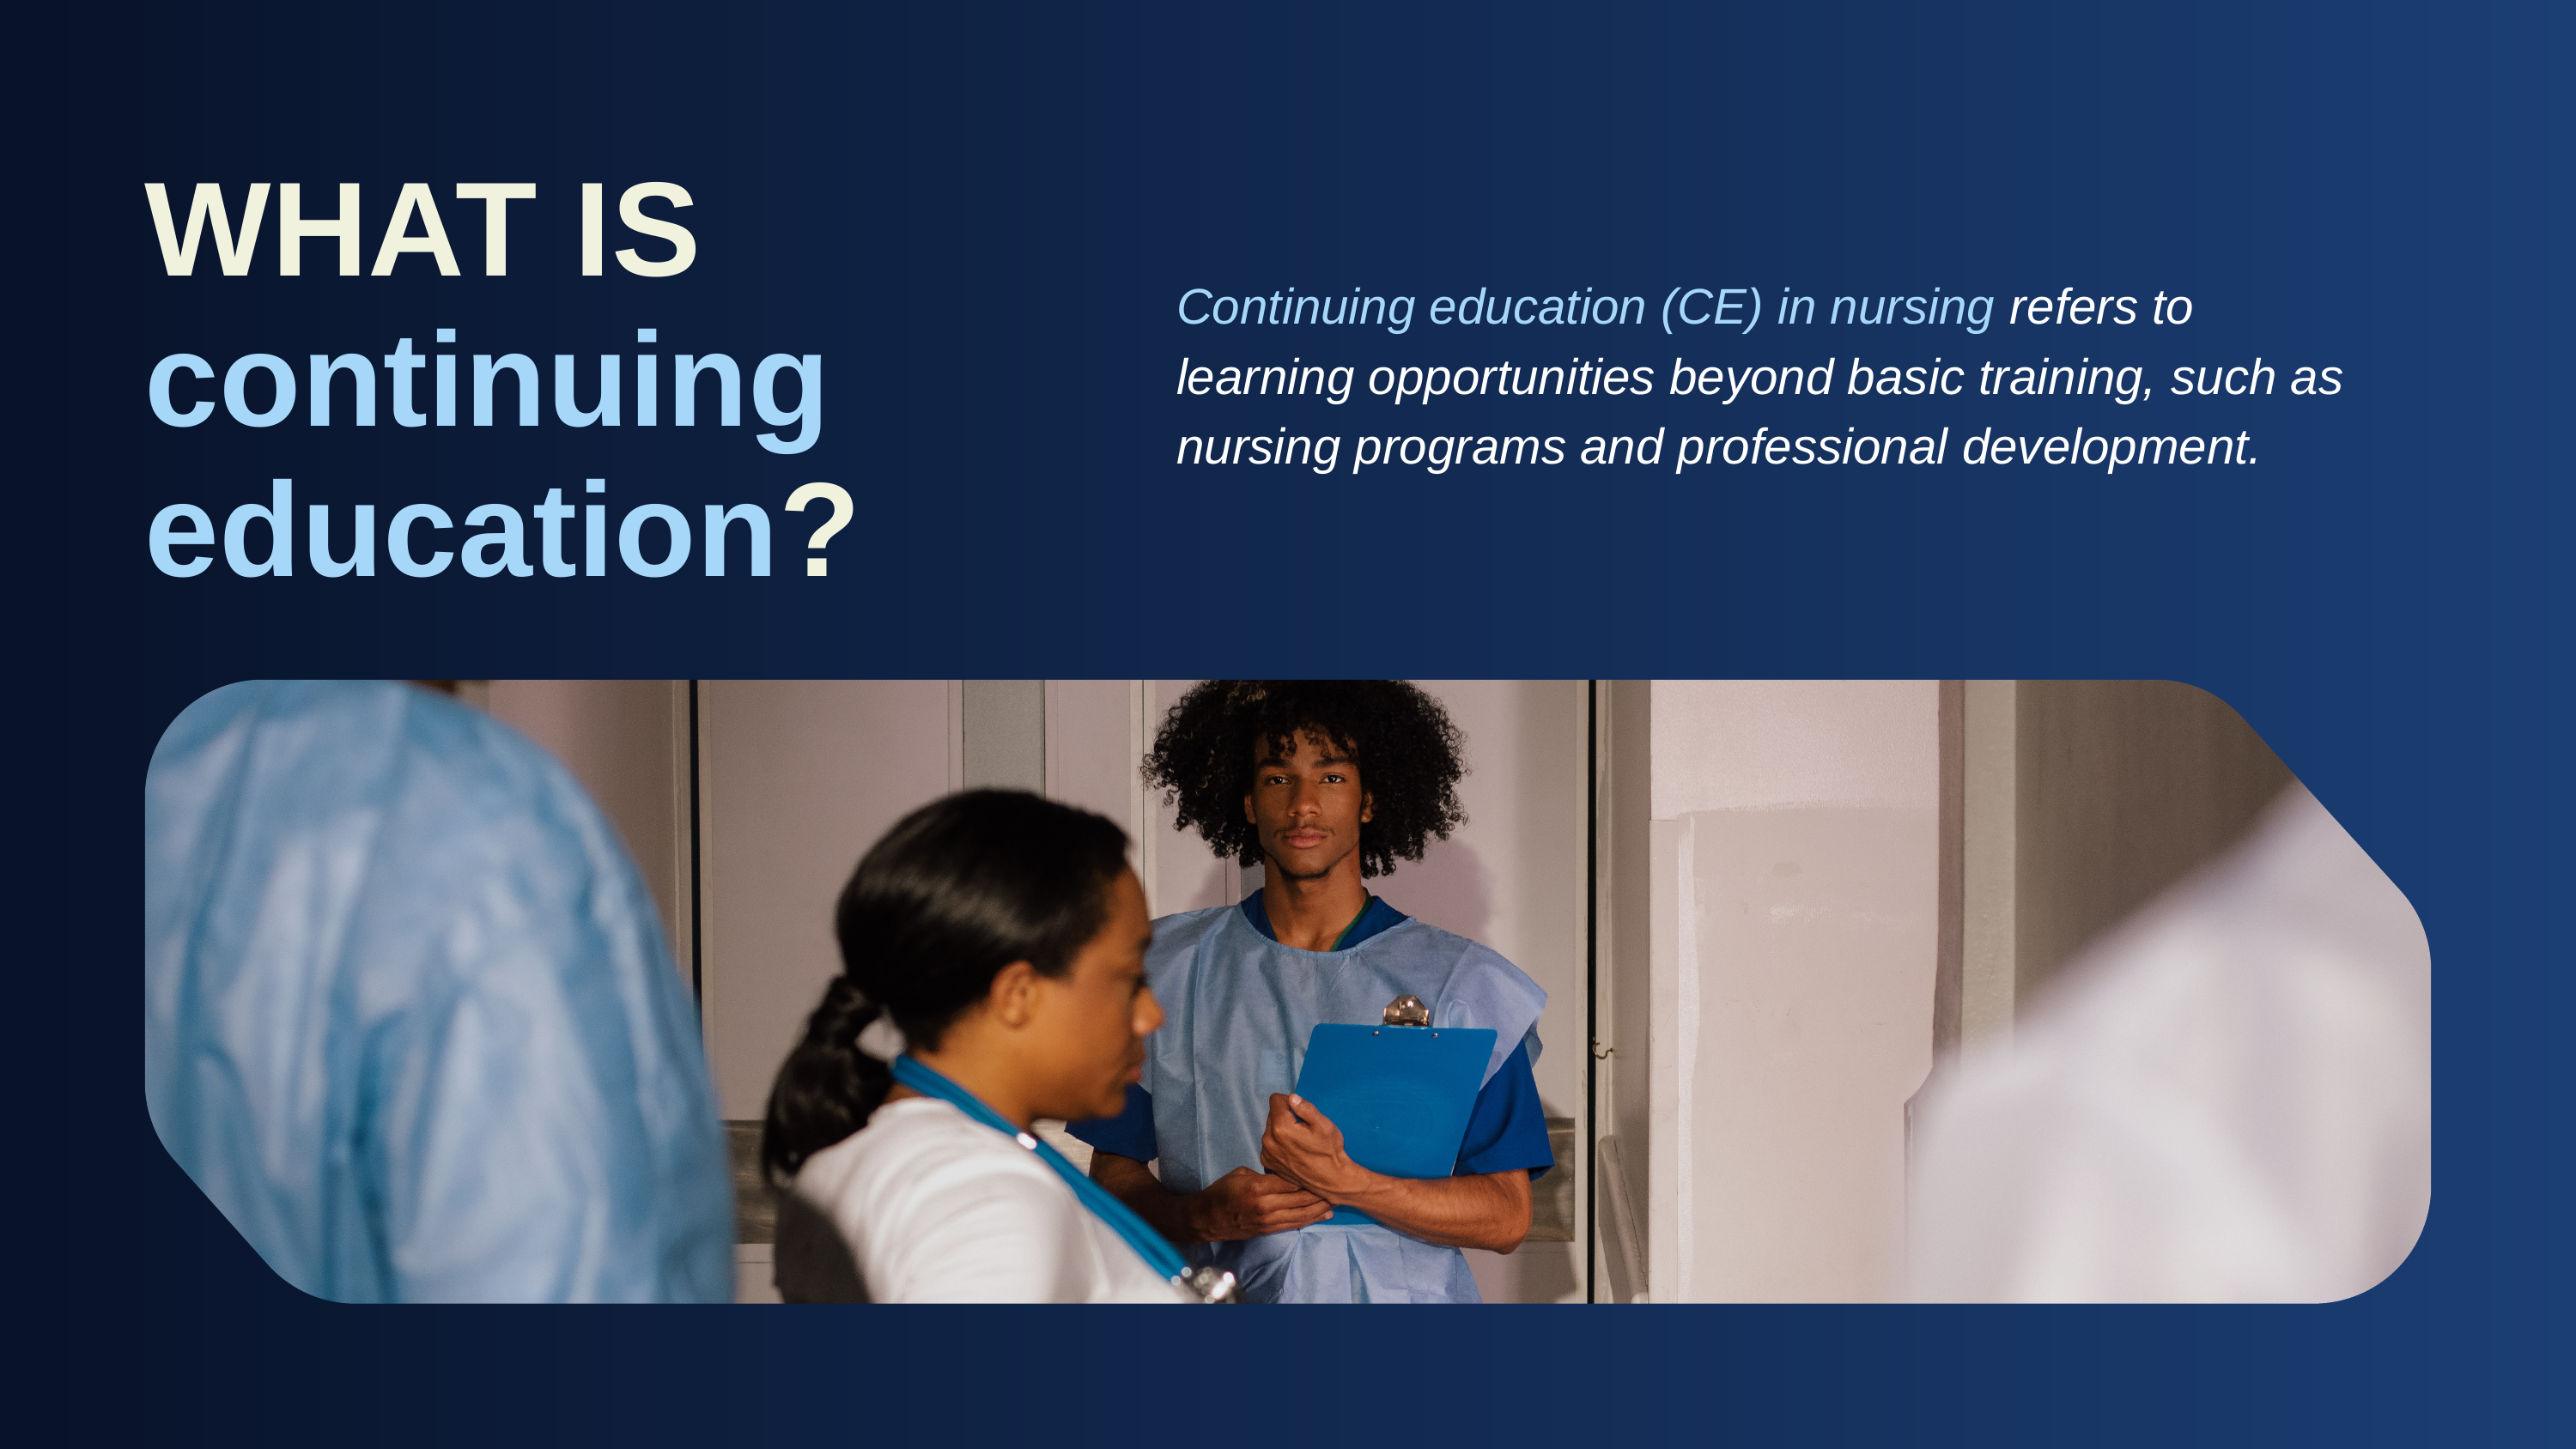

WHAT IS
continuing education?
Continuing education (CE) in nursing refers to learning opportunities beyond basic training, such as nursing programs and professional development.